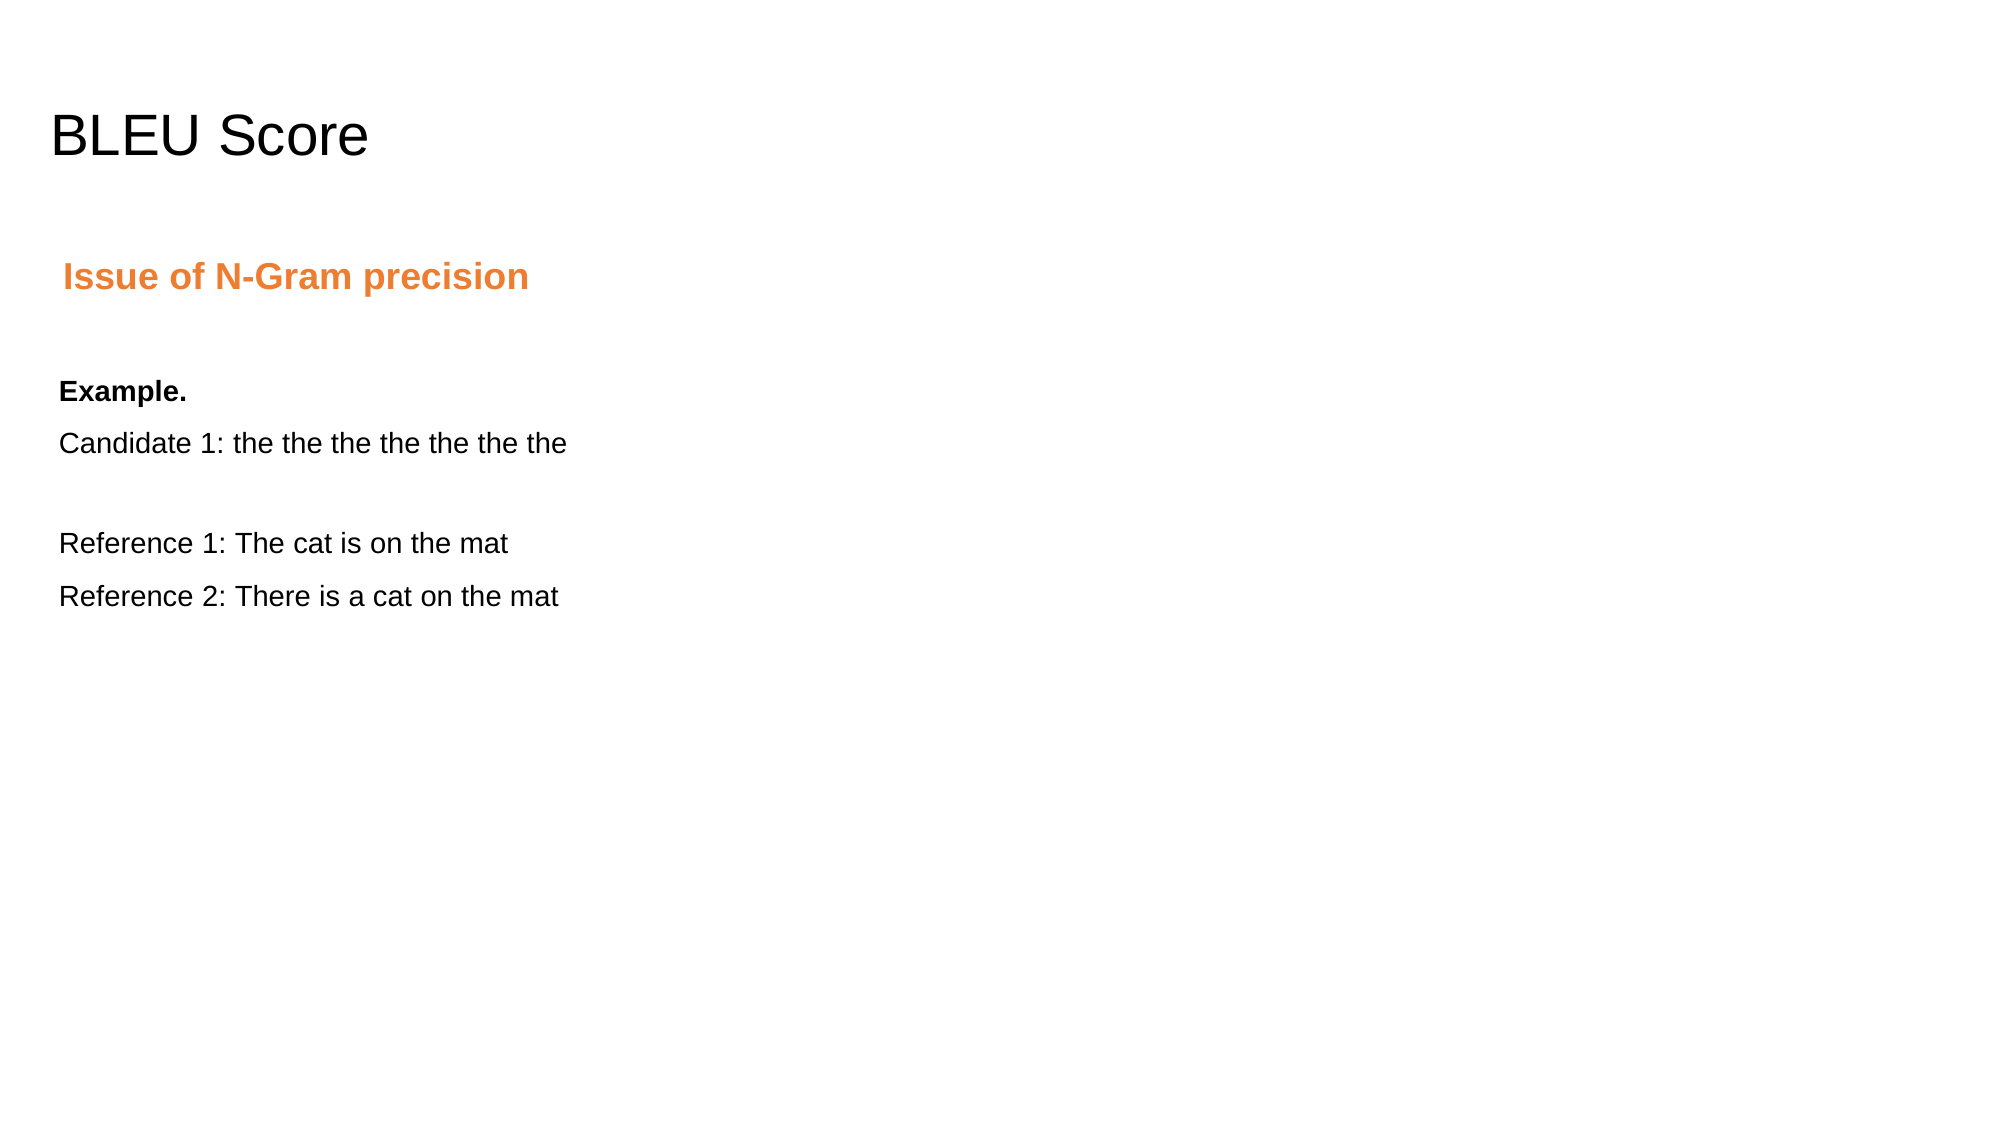

BLEU Score
Issue of N-Gram precision
Example.
Candidate 1: the the the the the the the
Reference 1: The cat is on the mat
Reference 2: There is a cat on the mat